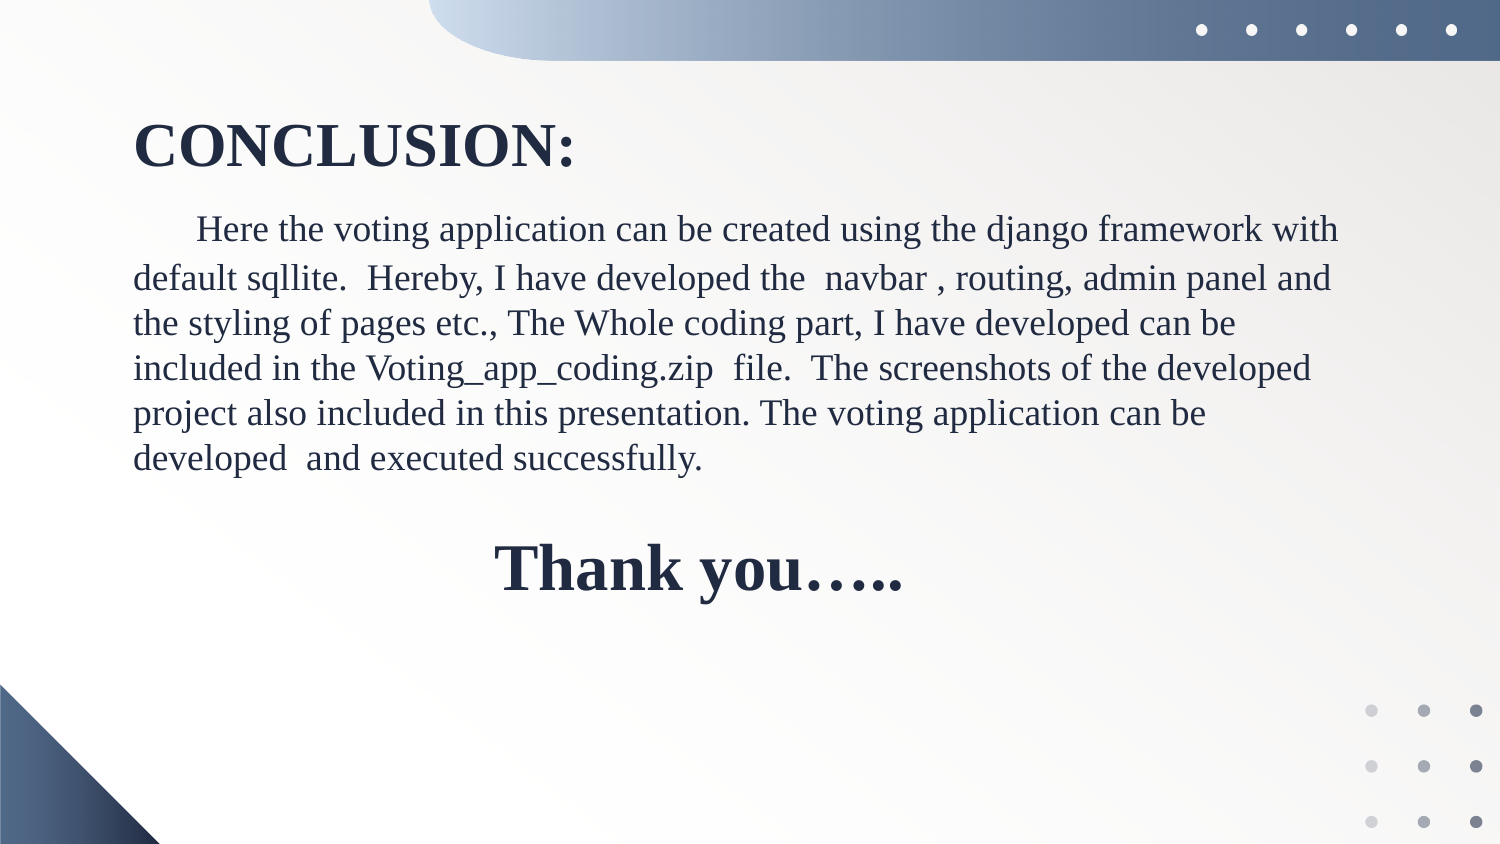

# CONCLUSION: Here the voting application can be created using the django framework with default sqllite.  Hereby, I have developed the  navbar , routing, admin panel and the styling of pages etc., The Whole coding part, I have developed can be included in the Voting_app_coding.zip  file.  The screenshots of the developed project also included in this presentation. The voting application can be developed  and executed successfully. Thank you…..